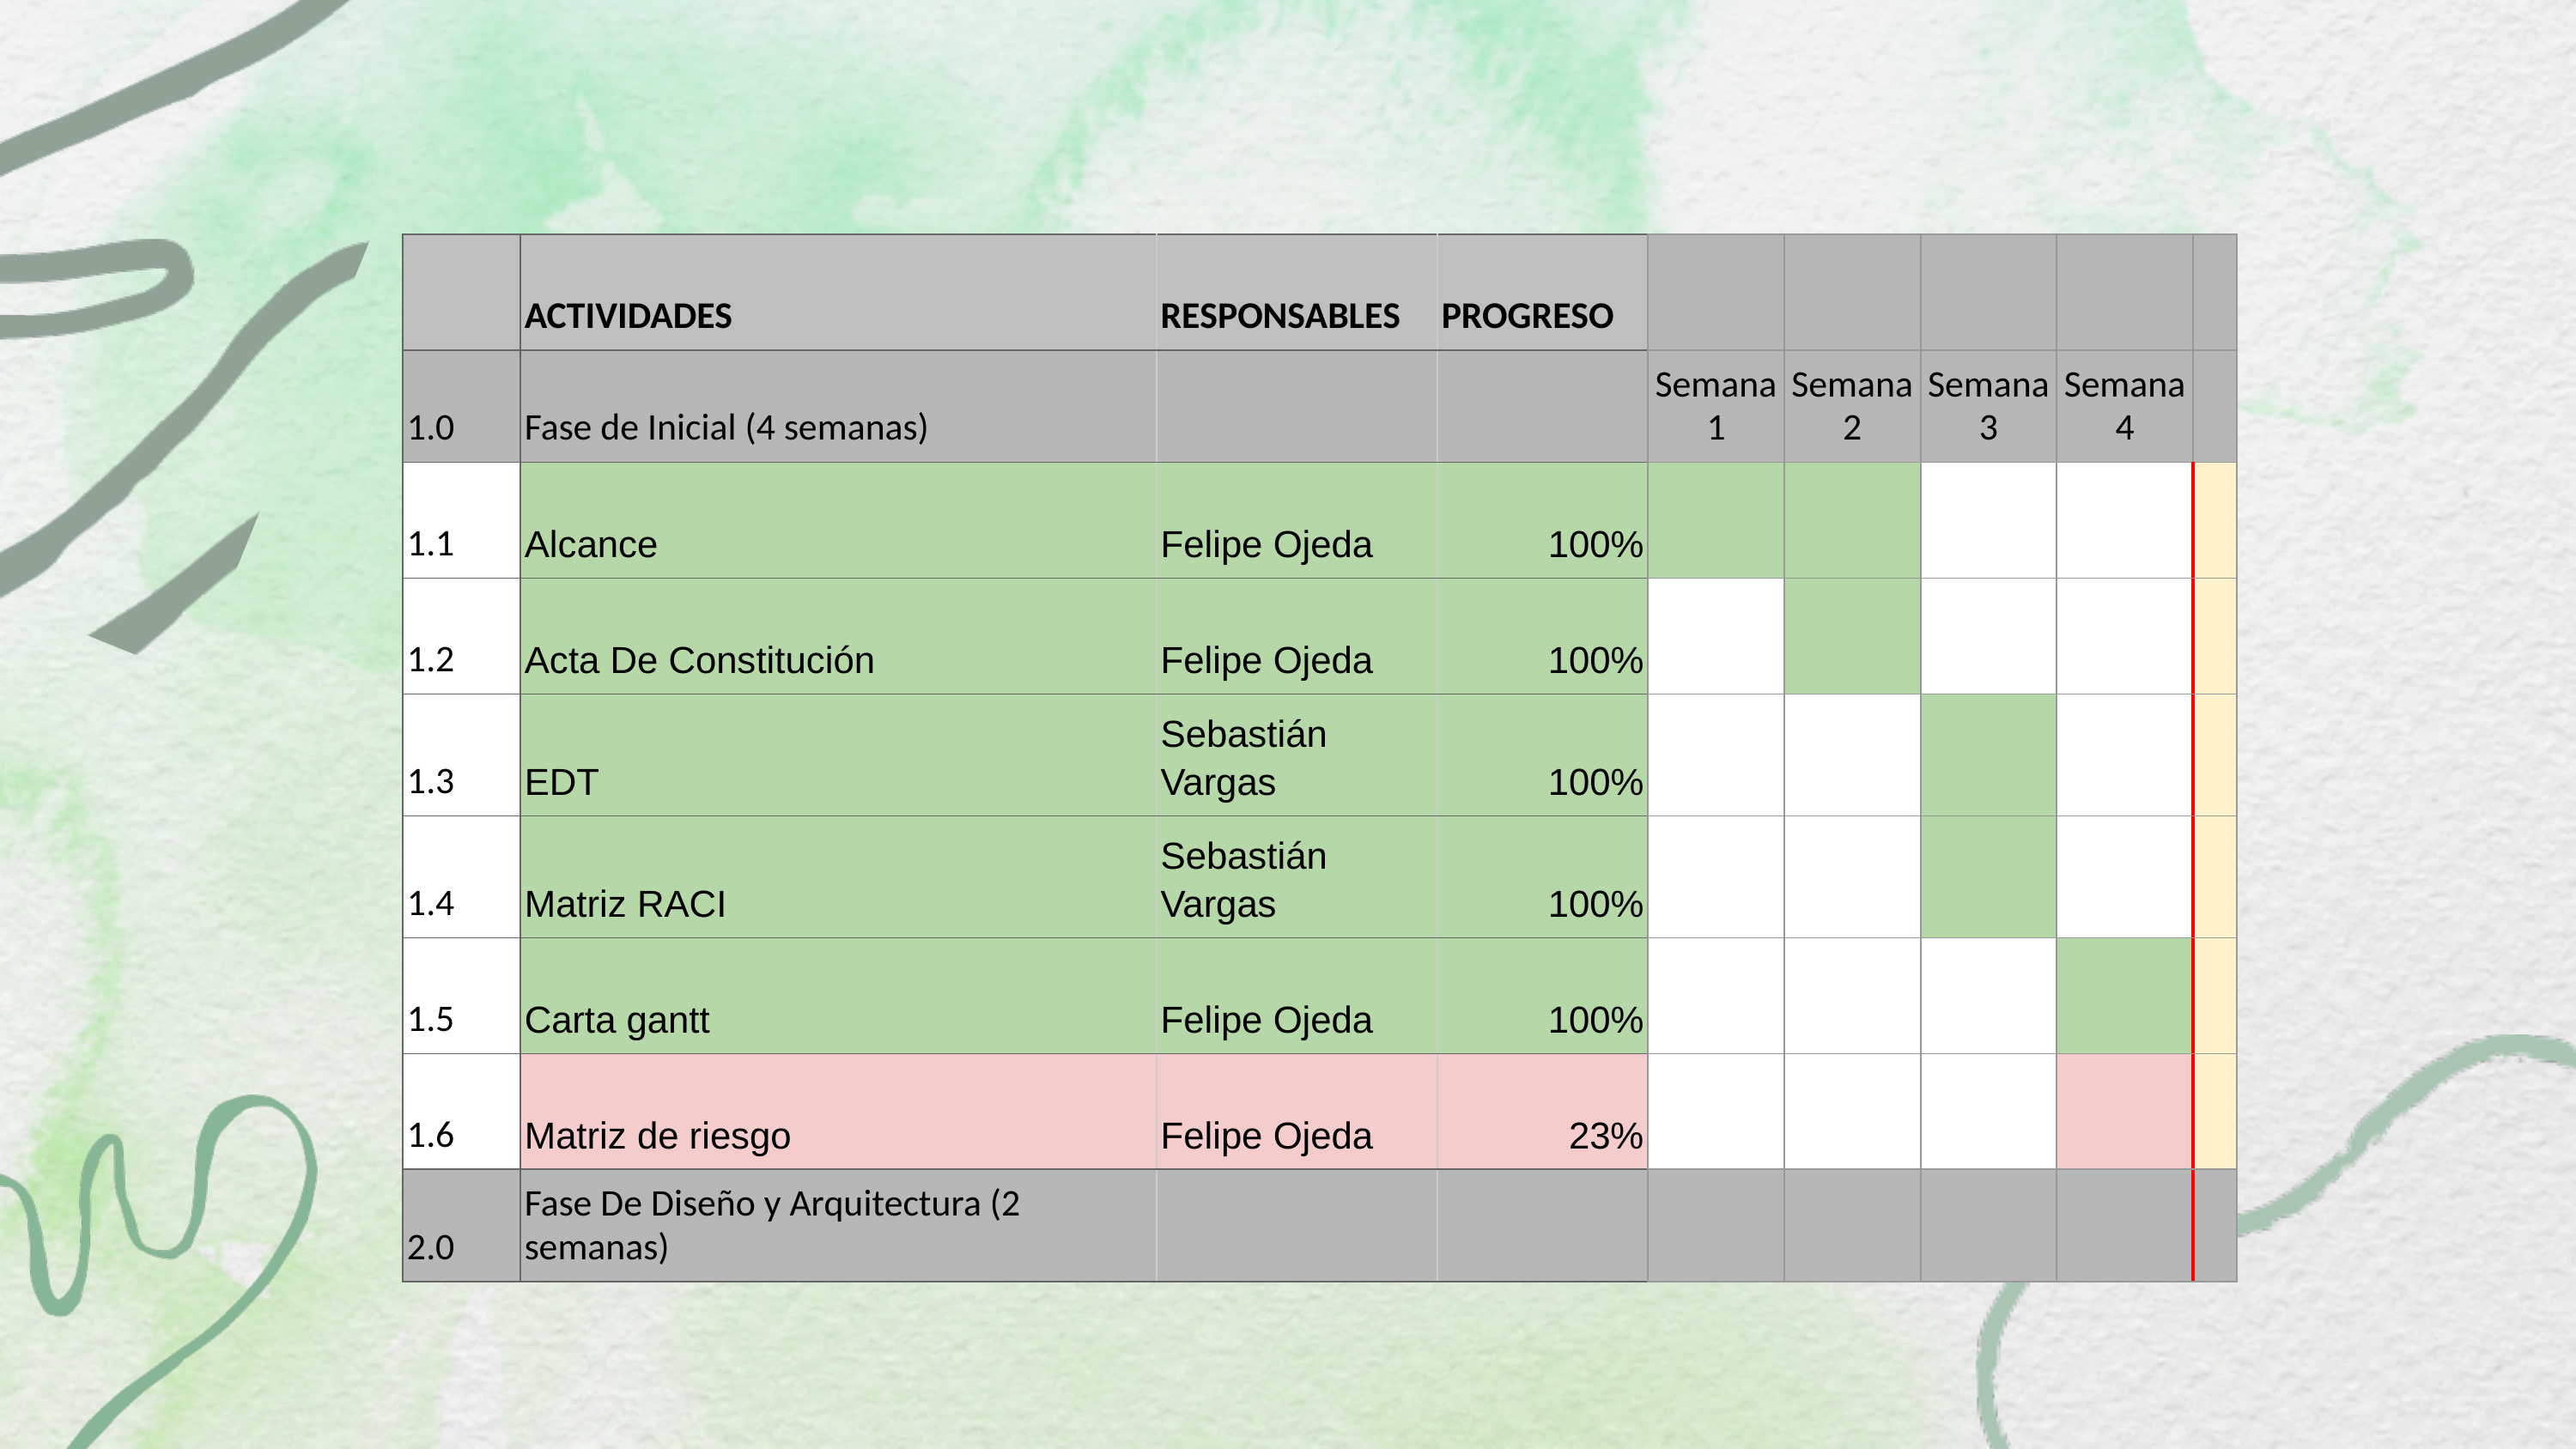

|  | ACTIVIDADES | RESPONSABLES | PROGRESO |  |  |  |  |  |
| --- | --- | --- | --- | --- | --- | --- | --- | --- |
| 1.0 | Fase de Inicial (4 semanas) |  |  | Semana 1 | Semana 2 | Semana 3 | Semana 4 |  |
| 1.1 | Alcance | Felipe Ojeda | 100% |  |  |  |  |  |
| 1.2 | Acta De Constitución | Felipe Ojeda | 100% |  |  |  |  |  |
| 1.3 | EDT | Sebastián Vargas | 100% |  |  |  |  |  |
| 1.4 | Matriz RACI | Sebastián Vargas | 100% |  |  |  |  |  |
| 1.5 | Carta gantt | Felipe Ojeda | 100% |  |  |  |  |  |
| 1.6 | Matriz de riesgo | Felipe Ojeda | 23% |  |  |  |  |  |
| 2.0 | Fase De Diseño y Arquitectura (2 semanas) |  |  |  |  |  |  |  |